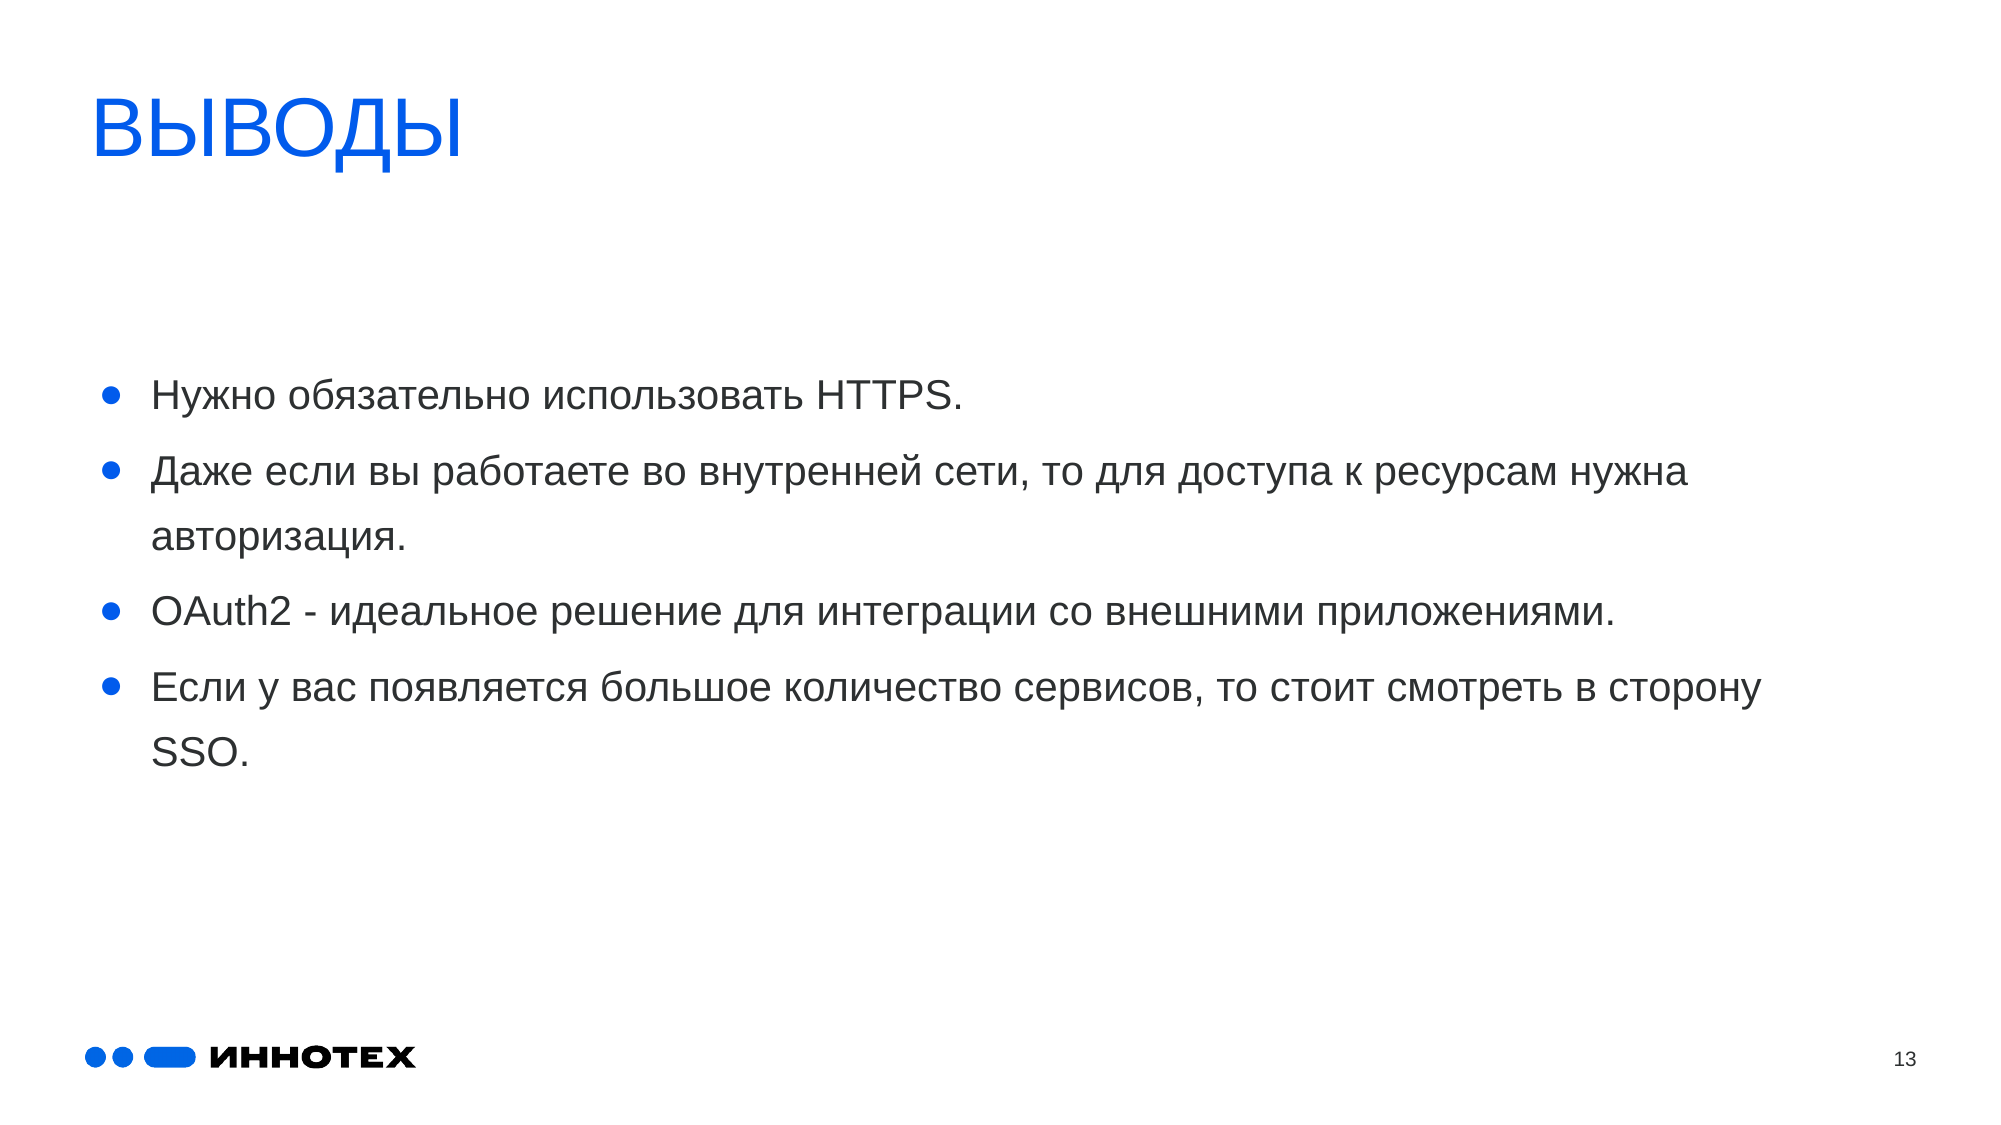

# ВЫВОДЫ
Нужно обязательно использовать HTTPS.
Даже если вы работаете во внутренней сети, то для доступа к ресурсам нужна авторизация.
OAuth2 - идеальное решение для интеграции со внешними приложениями.
Если у вас появляется большое количество сервисов, то стоит смотреть в сторону SSO.
13